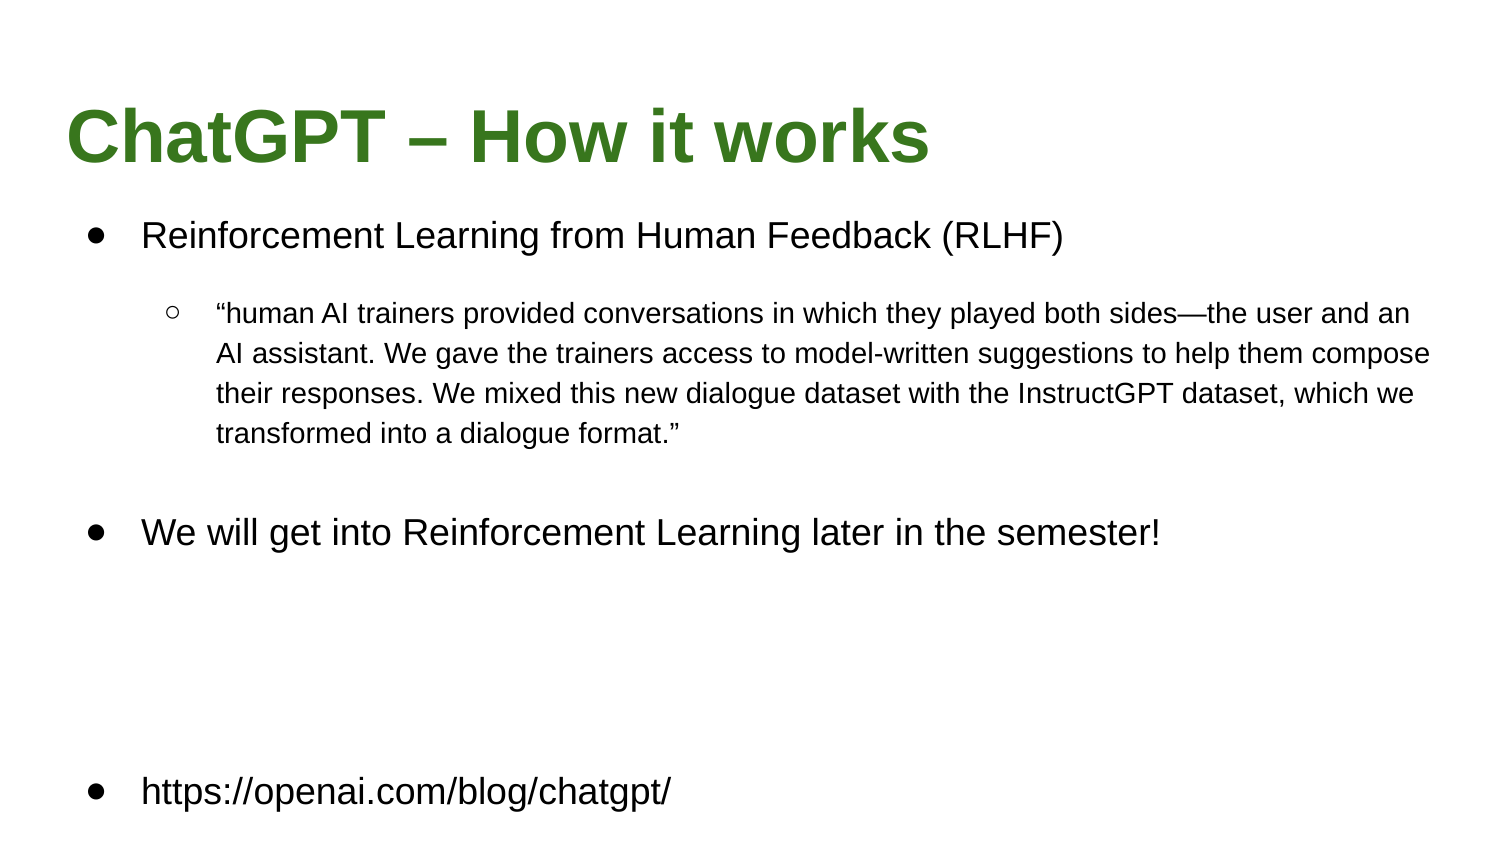

# ChatGPT – How it works
Reinforcement Learning from Human Feedback (RLHF)
“human AI trainers provided conversations in which they played both sides—the user and an AI assistant. We gave the trainers access to model-written suggestions to help them compose their responses. We mixed this new dialogue dataset with the InstructGPT dataset, which we transformed into a dialogue format.”

We will get into Reinforcement Learning later in the semester!

https://openai.com/blog/chatgpt/